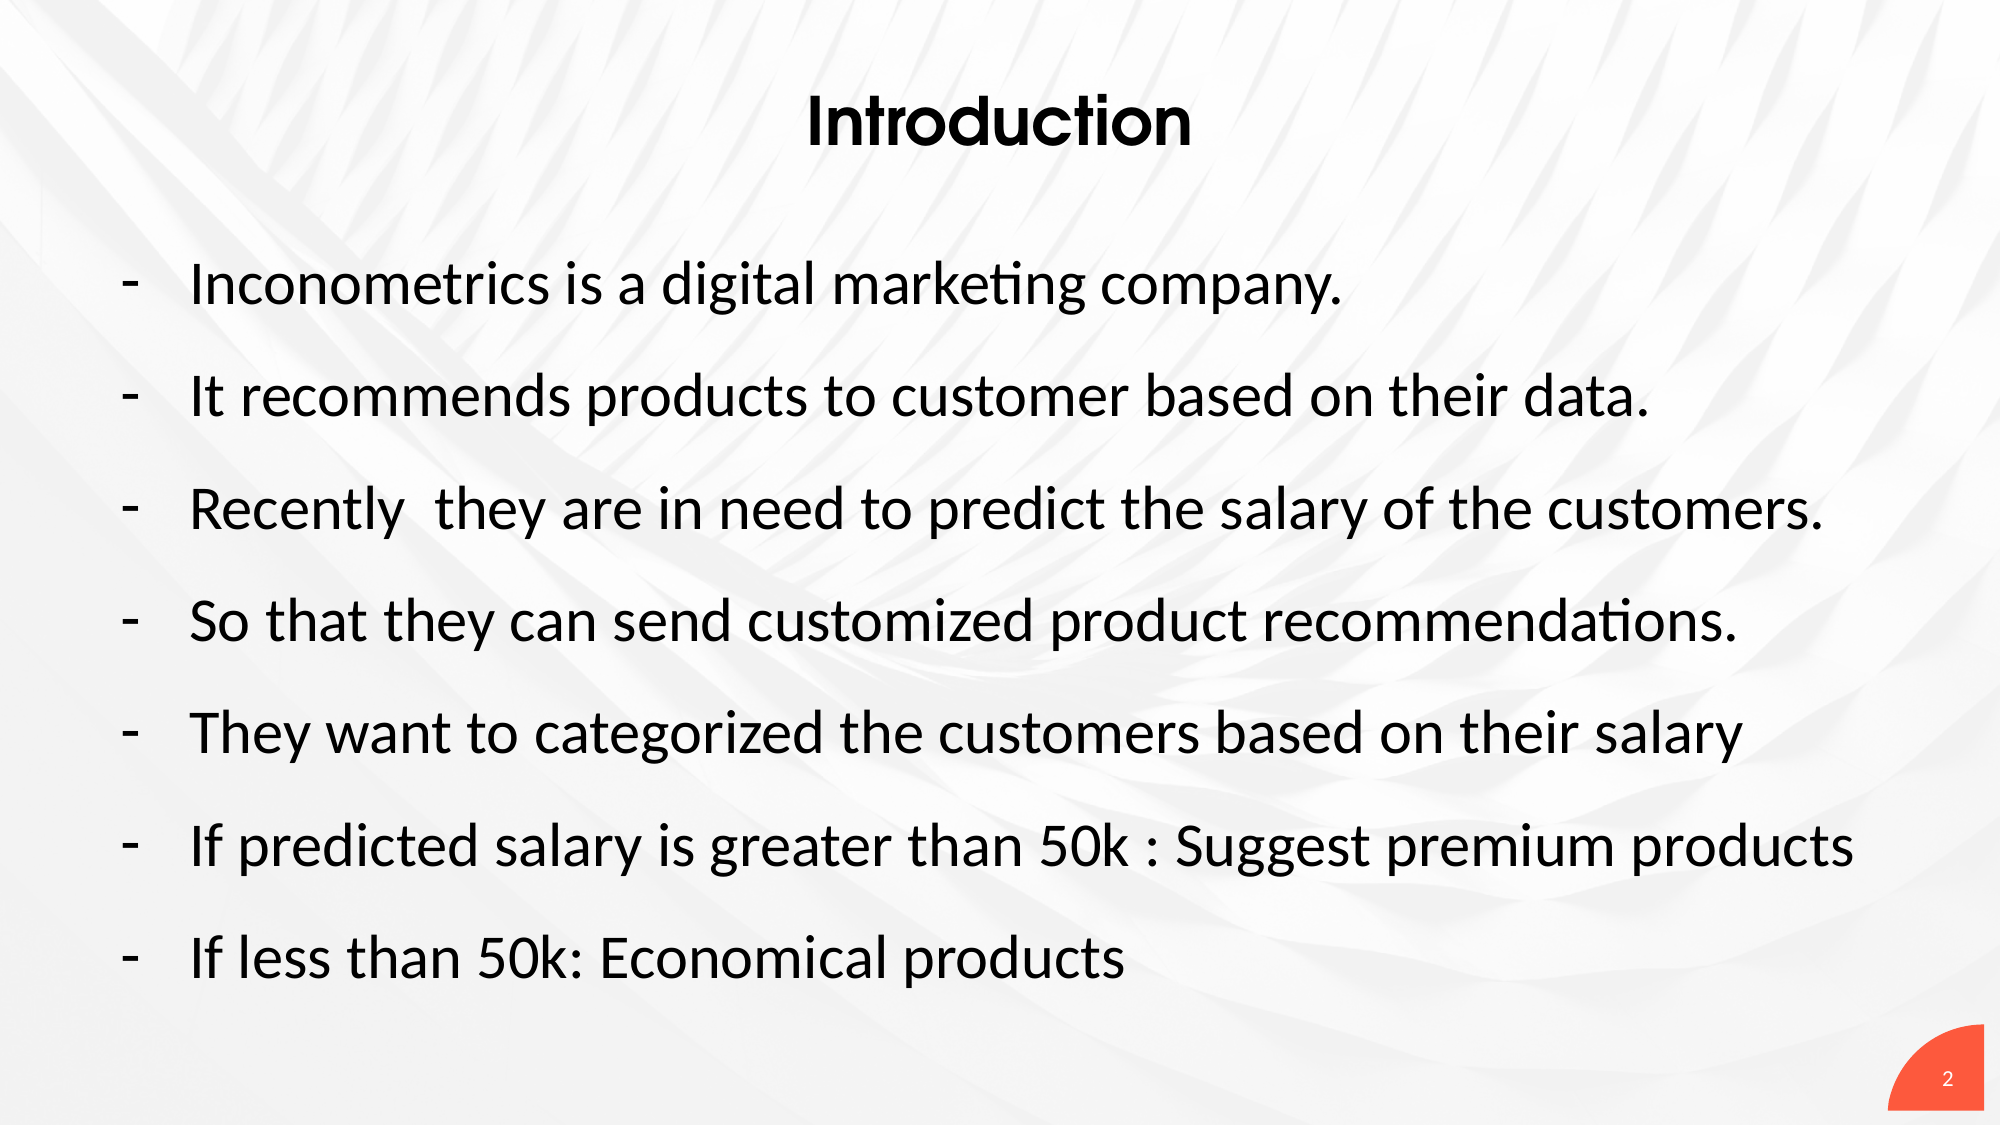

# Introduction
Inconometrics is a digital marketing company.
It recommends products to customer based on their data.
Recently  they are in need to predict the salary of the customers.
So that they can send customized product recommendations.
They want to categorized the customers based on their salary
If predicted salary is greater than 50k : Suggest premium products
If less than 50k: Economical products

2